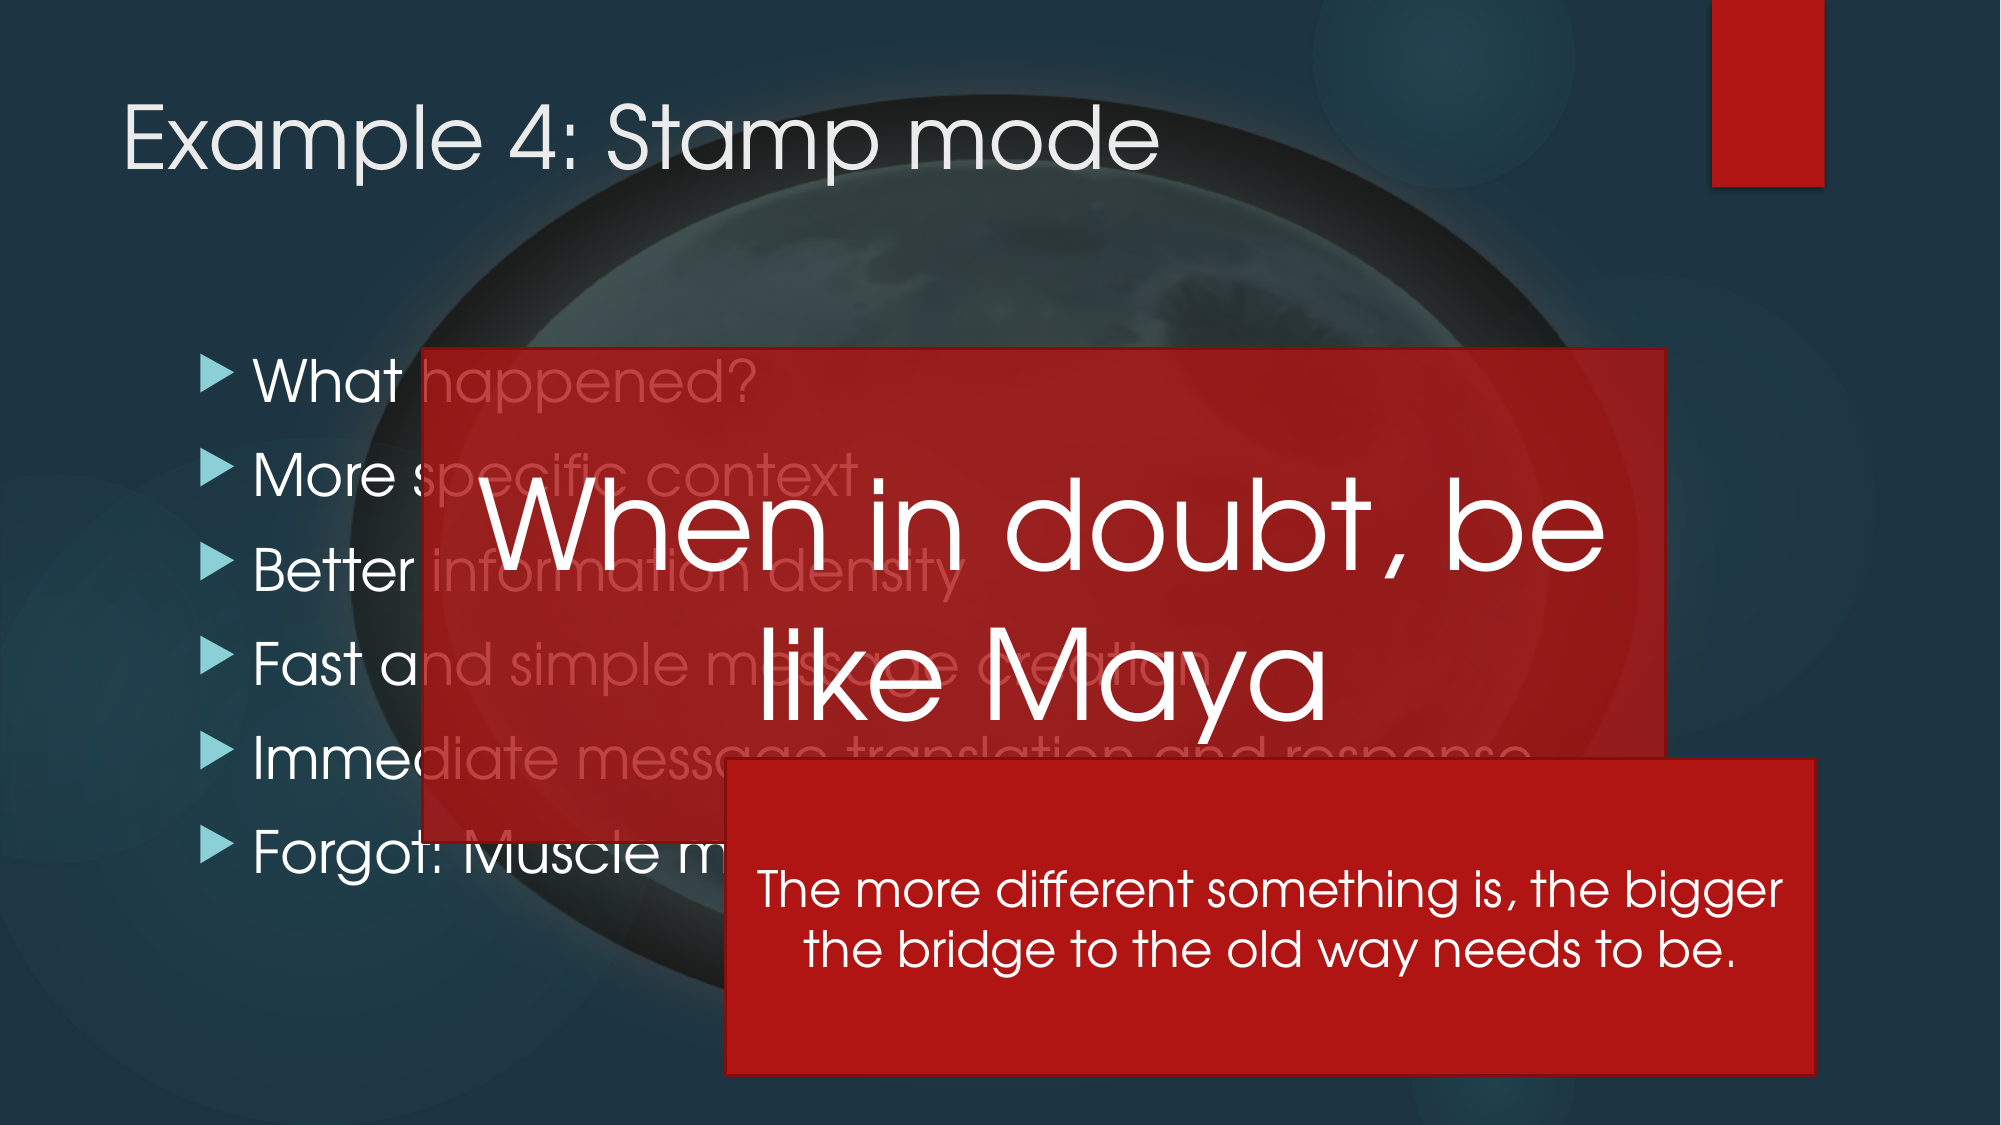

# Example 4: Stamp mode
What happened?
More specific context
Better information density
Fast and simple message creation
Immediate message translation and response
Forgot: Muscle memory

When in doubt, be like Maya
The more different something is, the bigger the bridge to the old way needs to be.